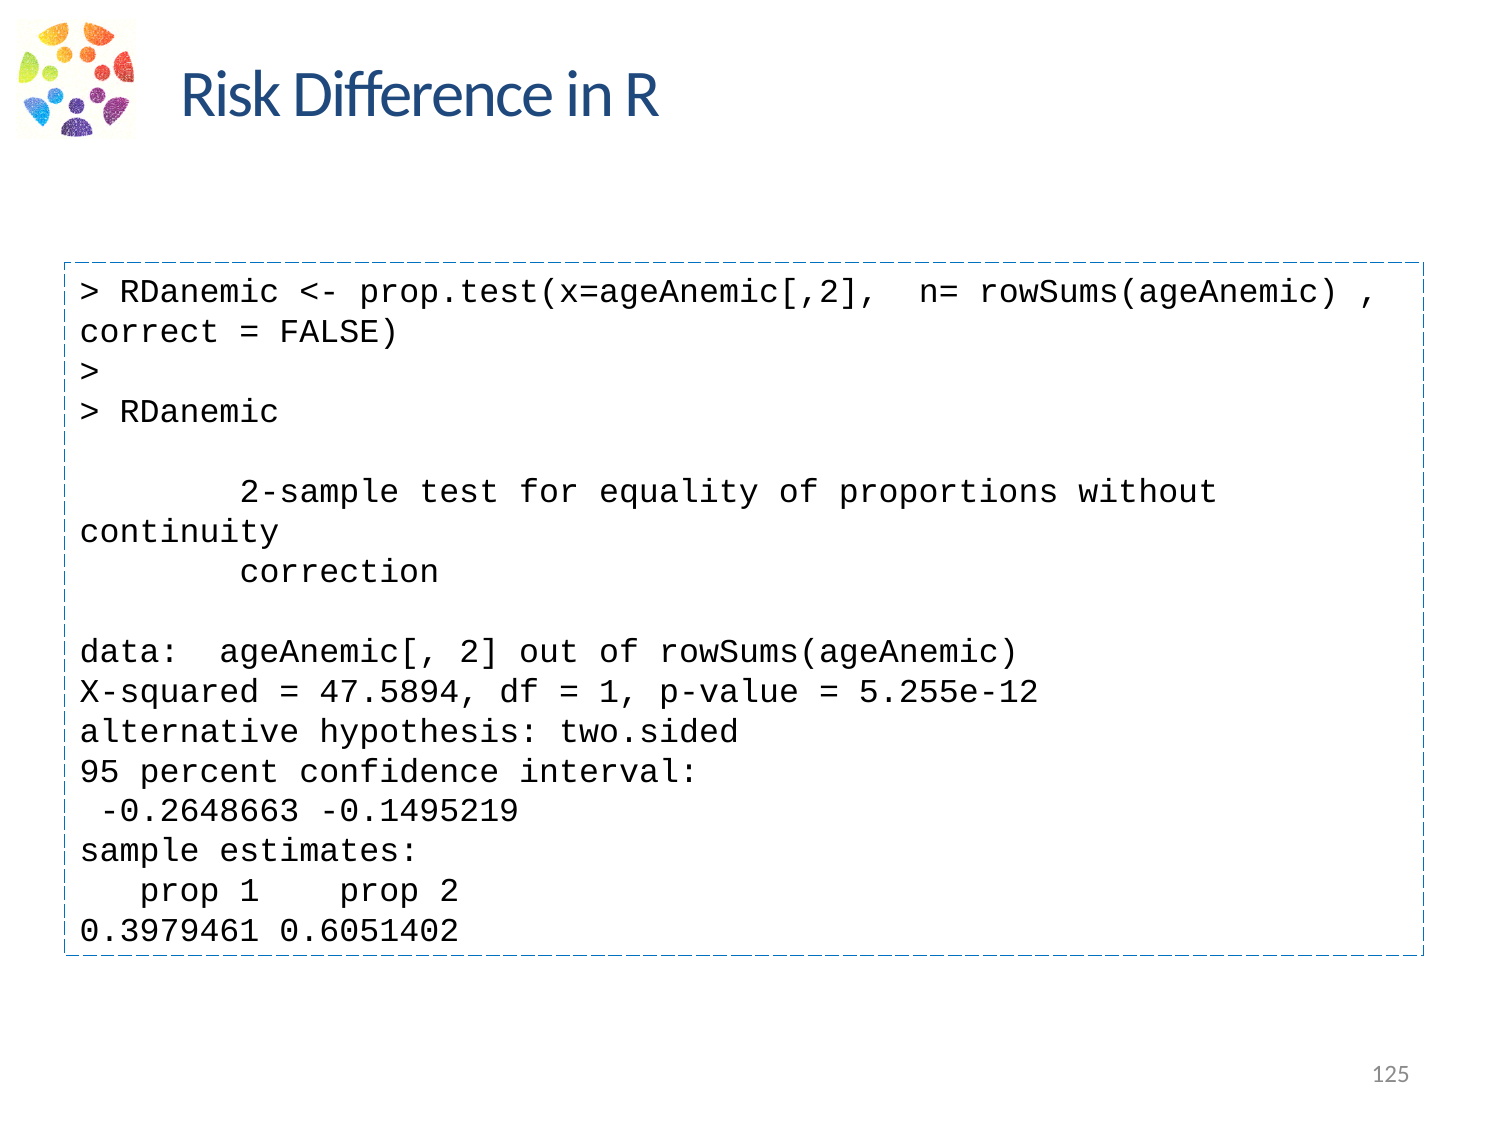

Risk Difference in R
> RDanemic <- prop.test(x=ageAnemic[,2],  n= rowSums(ageAnemic) , correct = FALSE)
>
> RDanemic

        2-sample test for equality of proportions without continuity
        correction

data:  ageAnemic[, 2] out of rowSums(ageAnemic)
X-squared = 47.5894, df = 1, p-value = 5.255e-12
alternative hypothesis: two.sided
95 percent confidence interval:
 -0.2648663 -0.1495219
sample estimates:
   prop 1    prop 2
0.3979461 0.6051402
125